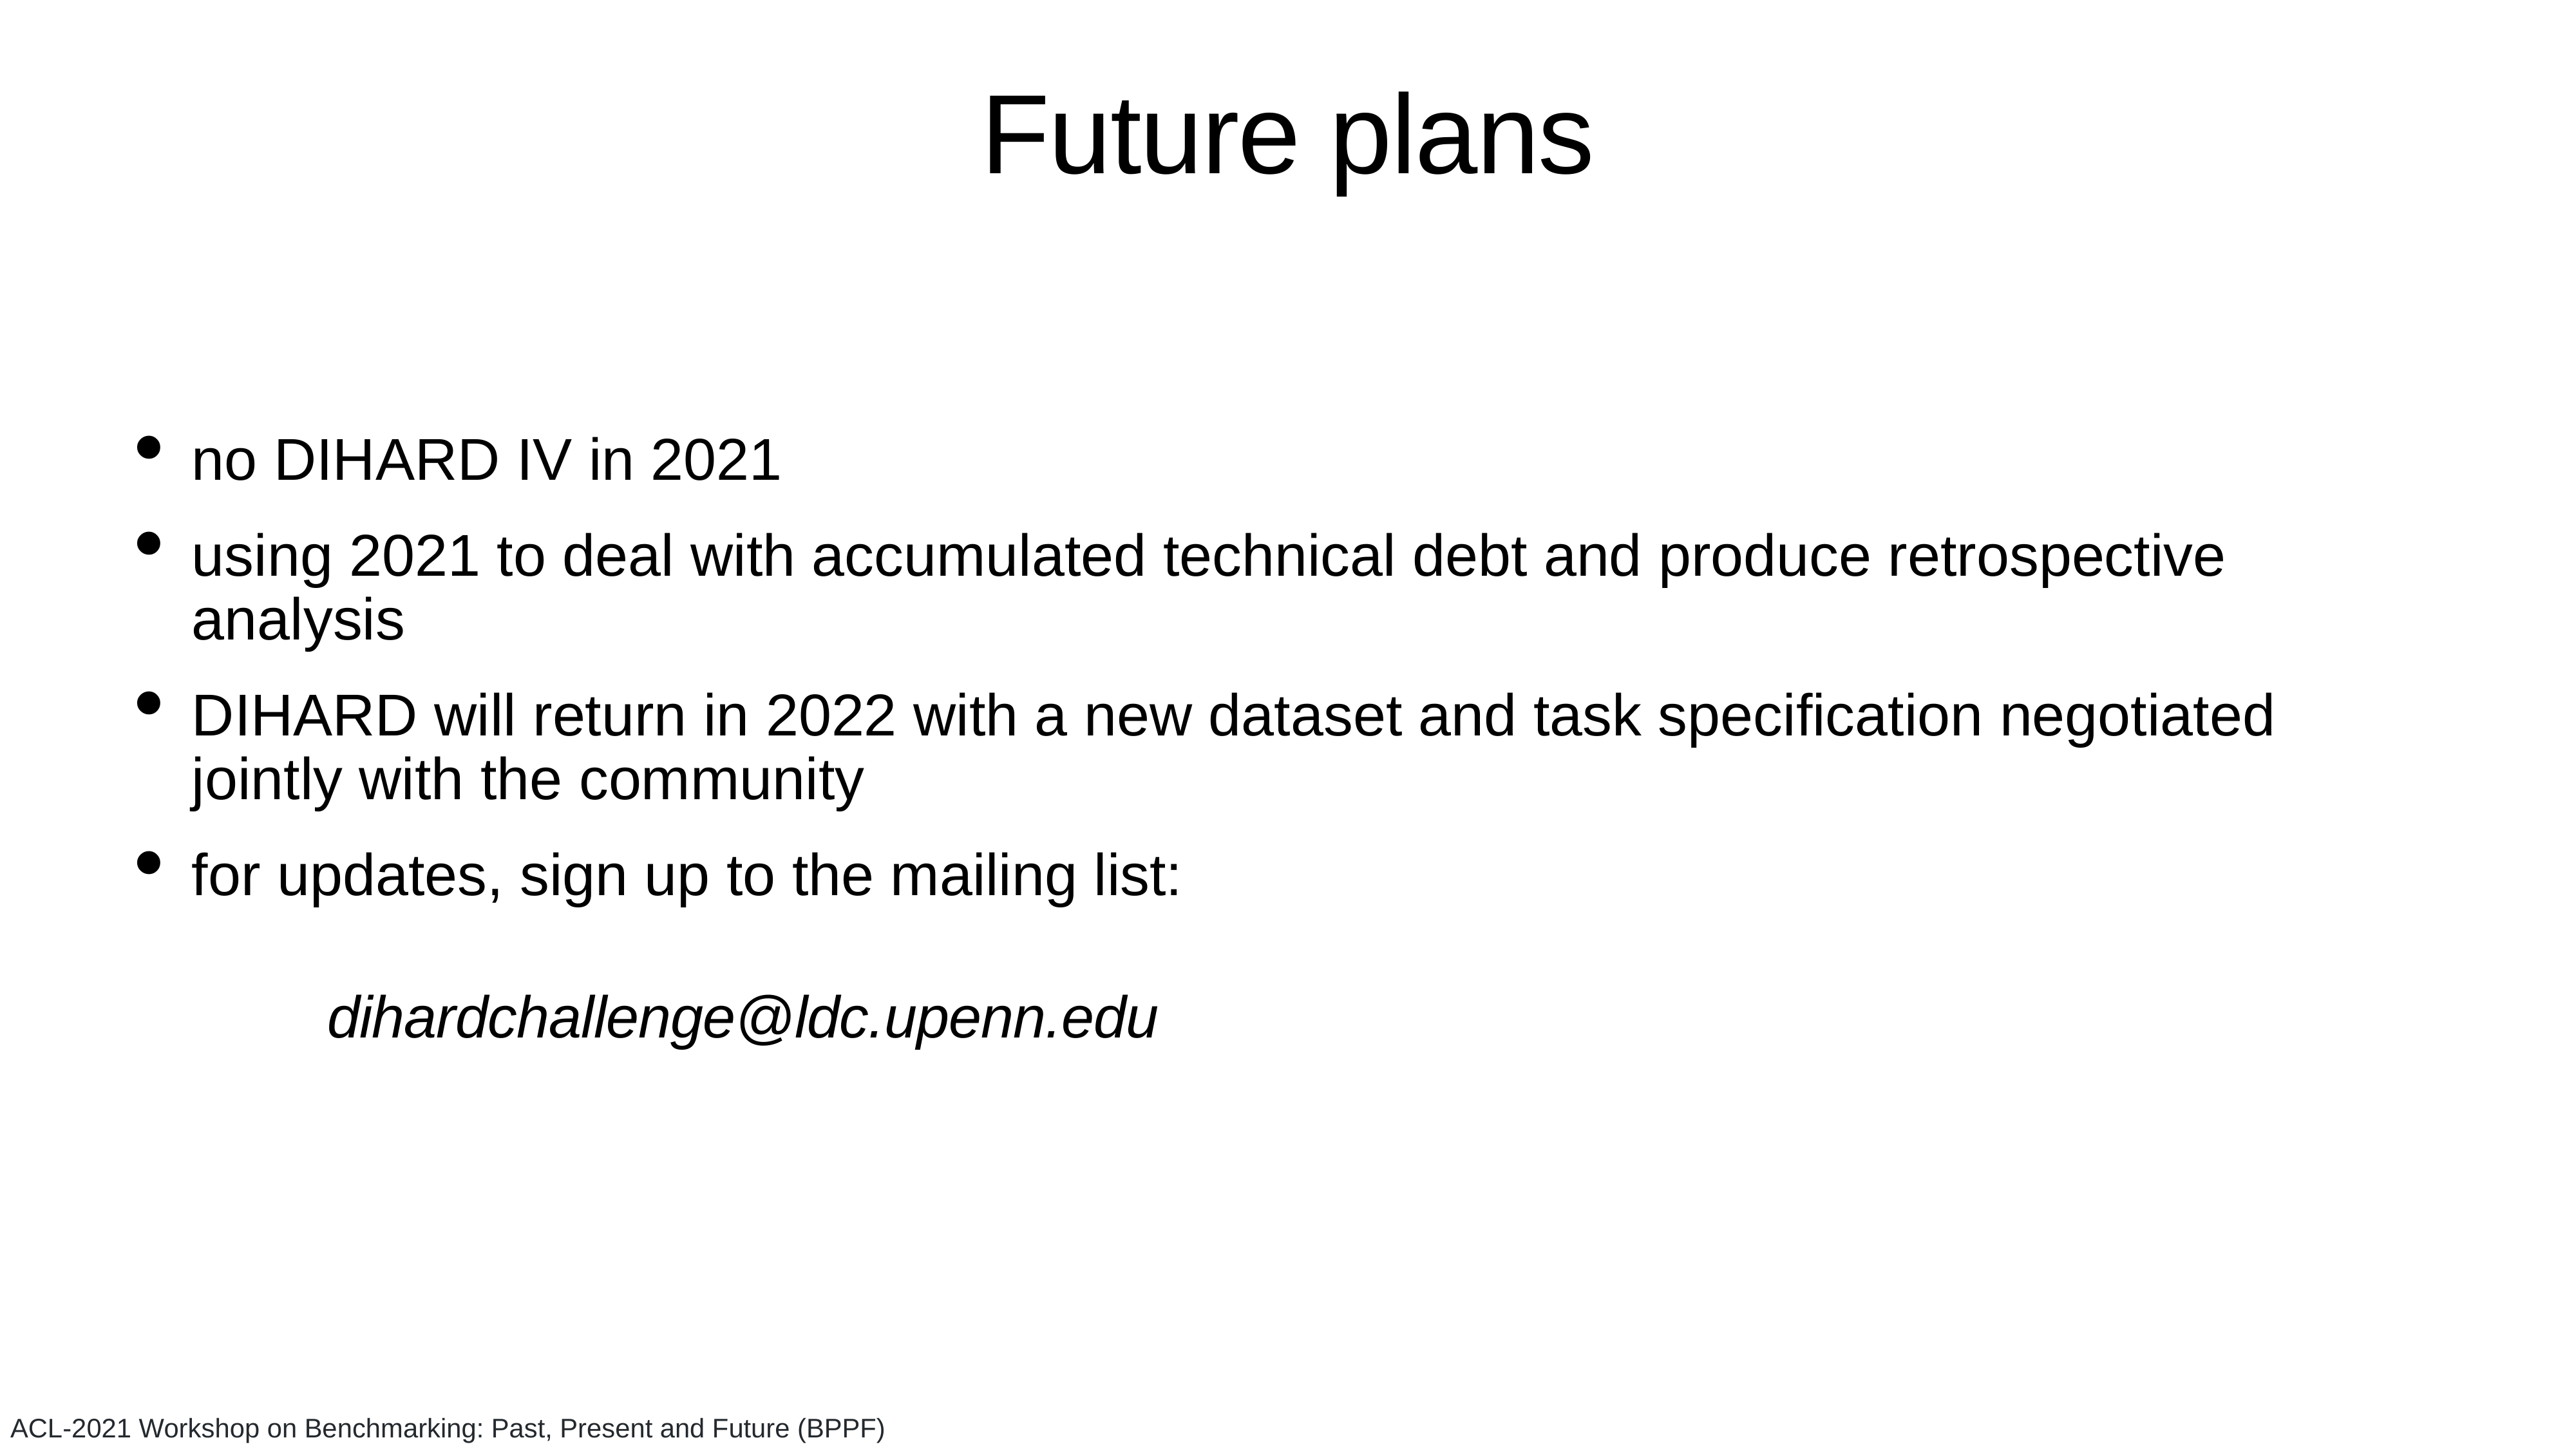

# Future plans
no DIHARD IV in 2021
using 2021 to deal with accumulated technical debt and produce retrospective analysis
DIHARD will return in 2022 with a new dataset and task specification negotiated jointly with the community
for updates, sign up to the mailing list:

dihardchallenge@ldc.upenn.edu